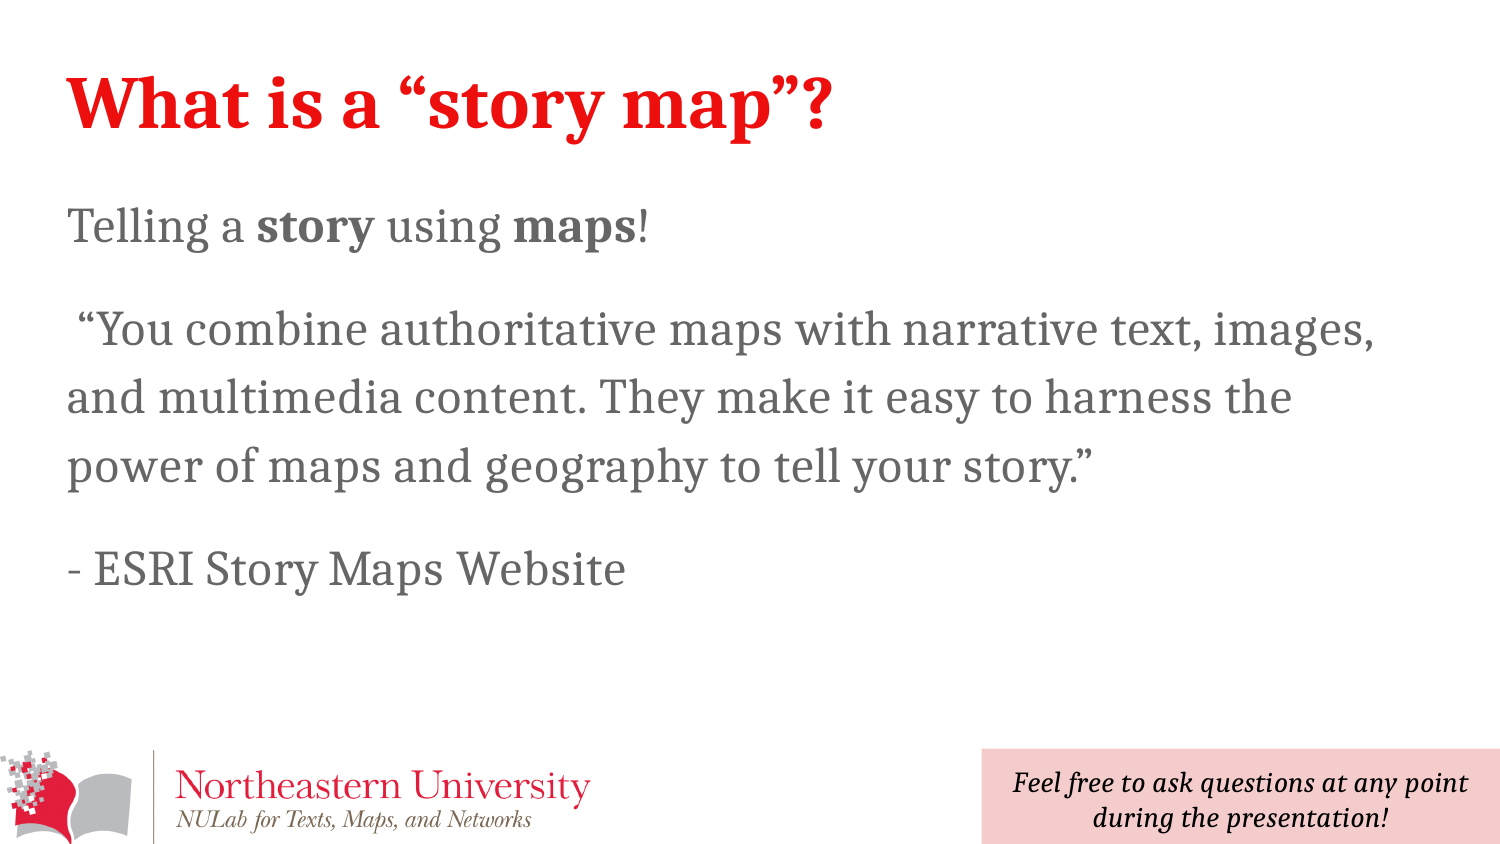

# What is a “story map”?
Telling a story using maps!
 “You combine authoritative maps with narrative text, images, and multimedia content. They make it easy to harness the power of maps and geography to tell your story.”
- ESRI Story Maps Website